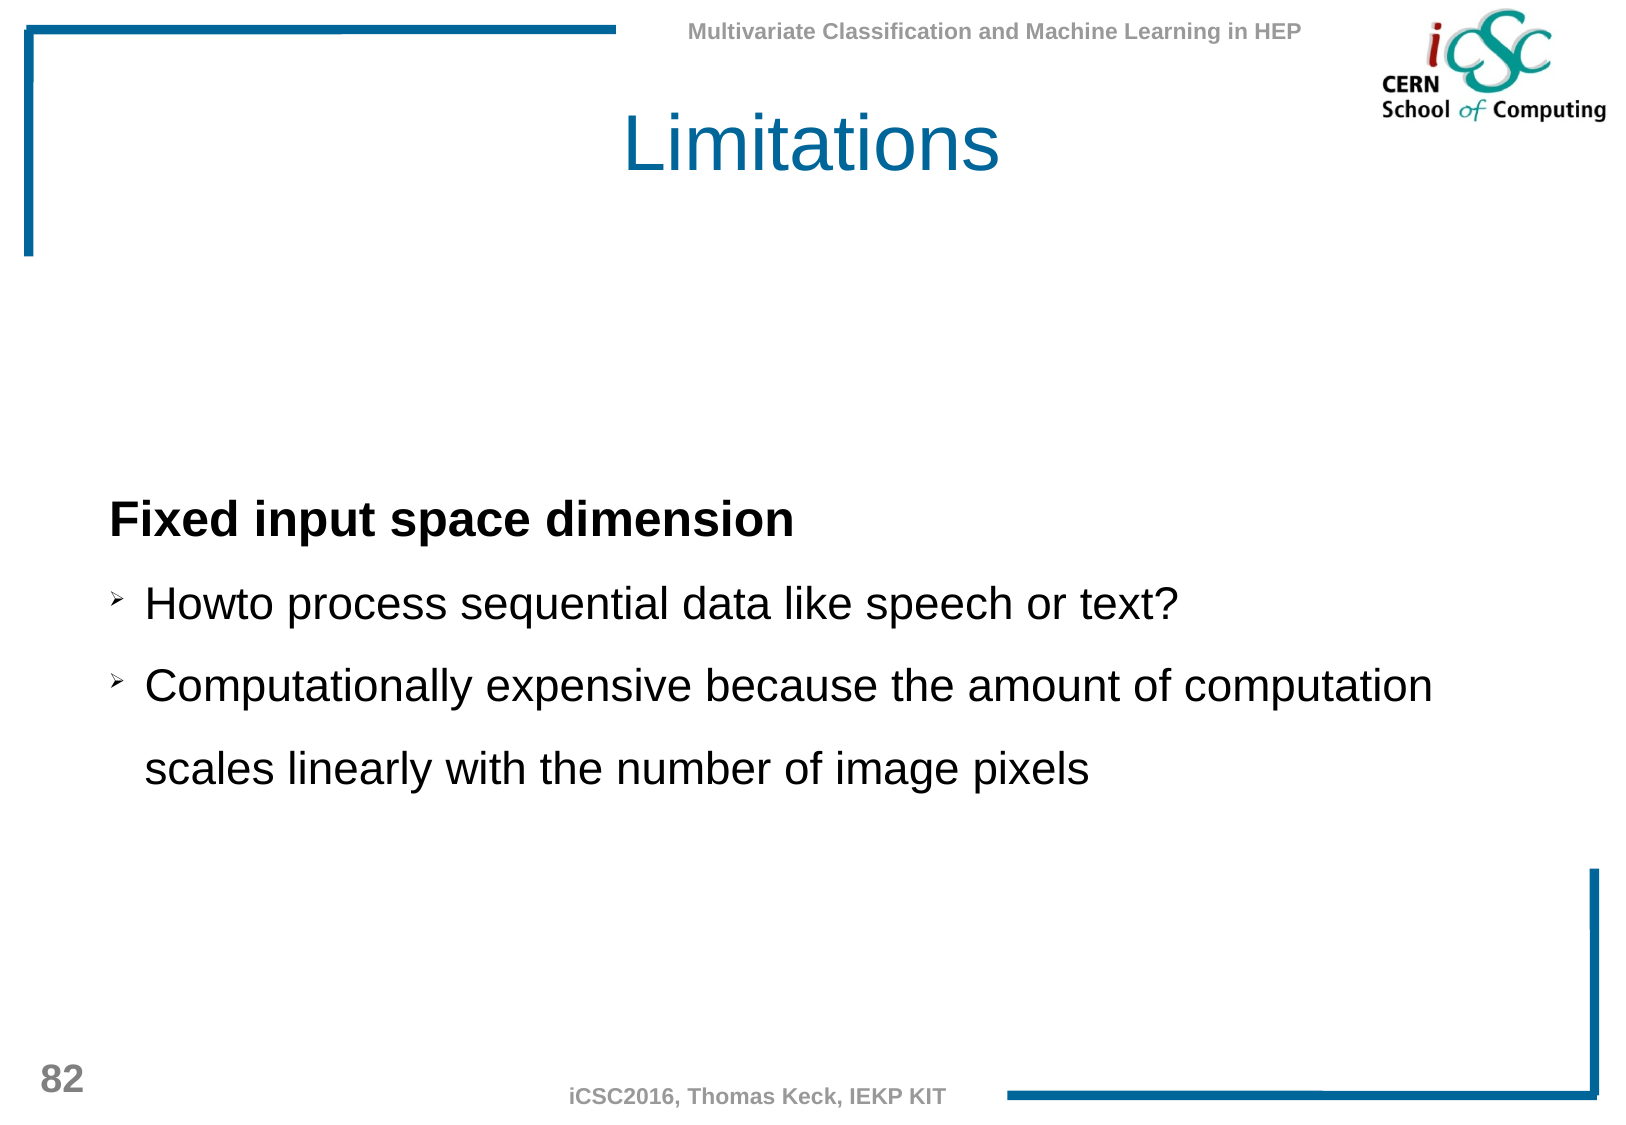

Limitations
Fixed input space dimension
Howto process sequential data like speech or text?
Computationally expensive because the amount of computation scales linearly with the number of image pixels